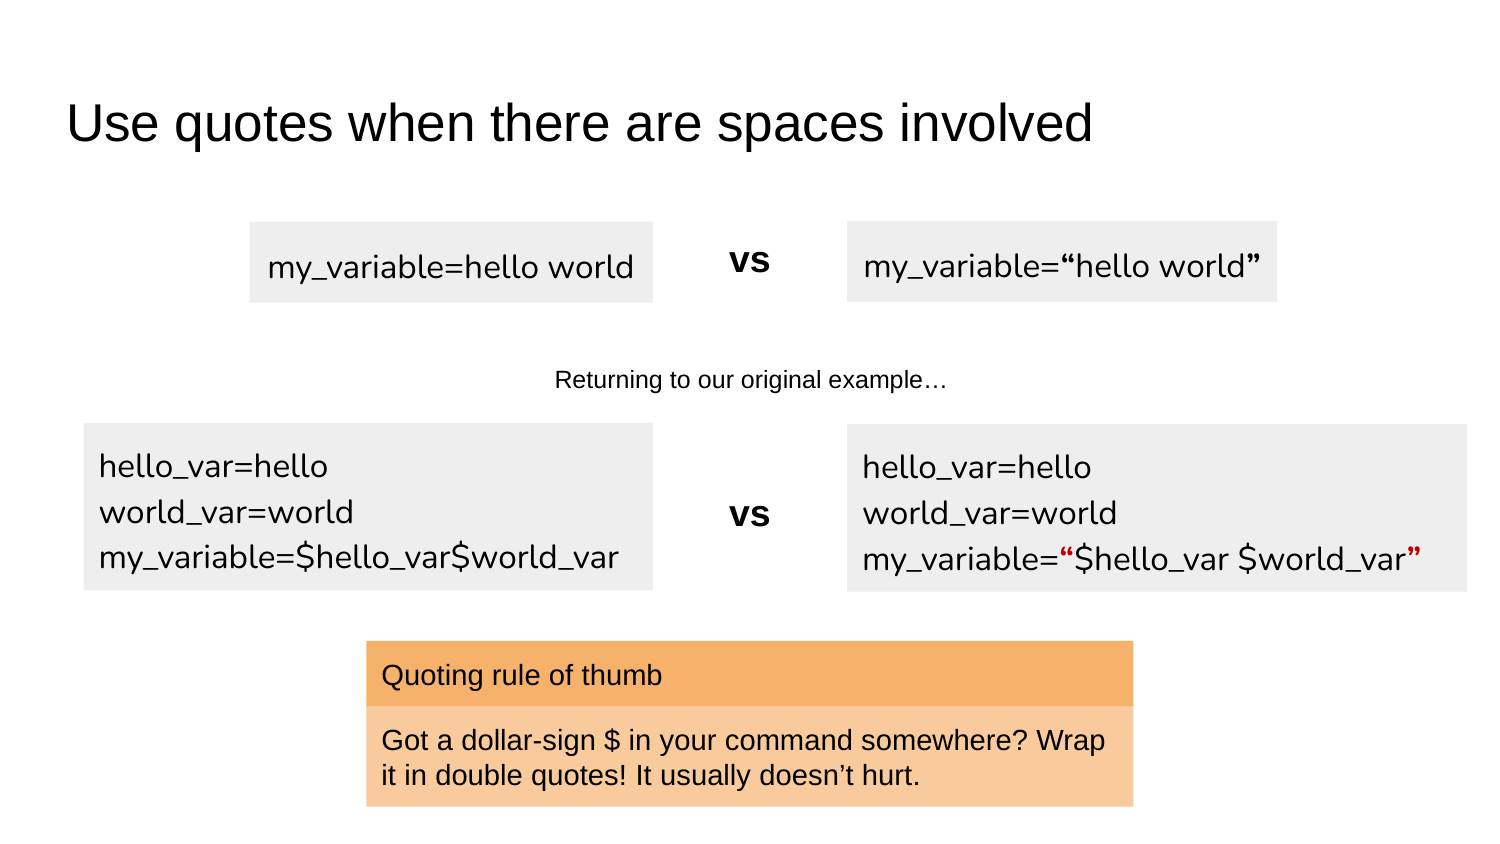

# Use quotes when there are spaces involved
my_variable=“hello world”
my_variable=hello world
vs
Returning to our original example…
hello_var=hello
world_var=world
my_variable=$hello_var$world_var
hello_var=hello
world_var=world
my_variable=“$hello_var $world_var”
vs
Quoting rule of thumb
Got a dollar-sign $ in your command somewhere? Wrap it in double quotes! It usually doesn’t hurt.